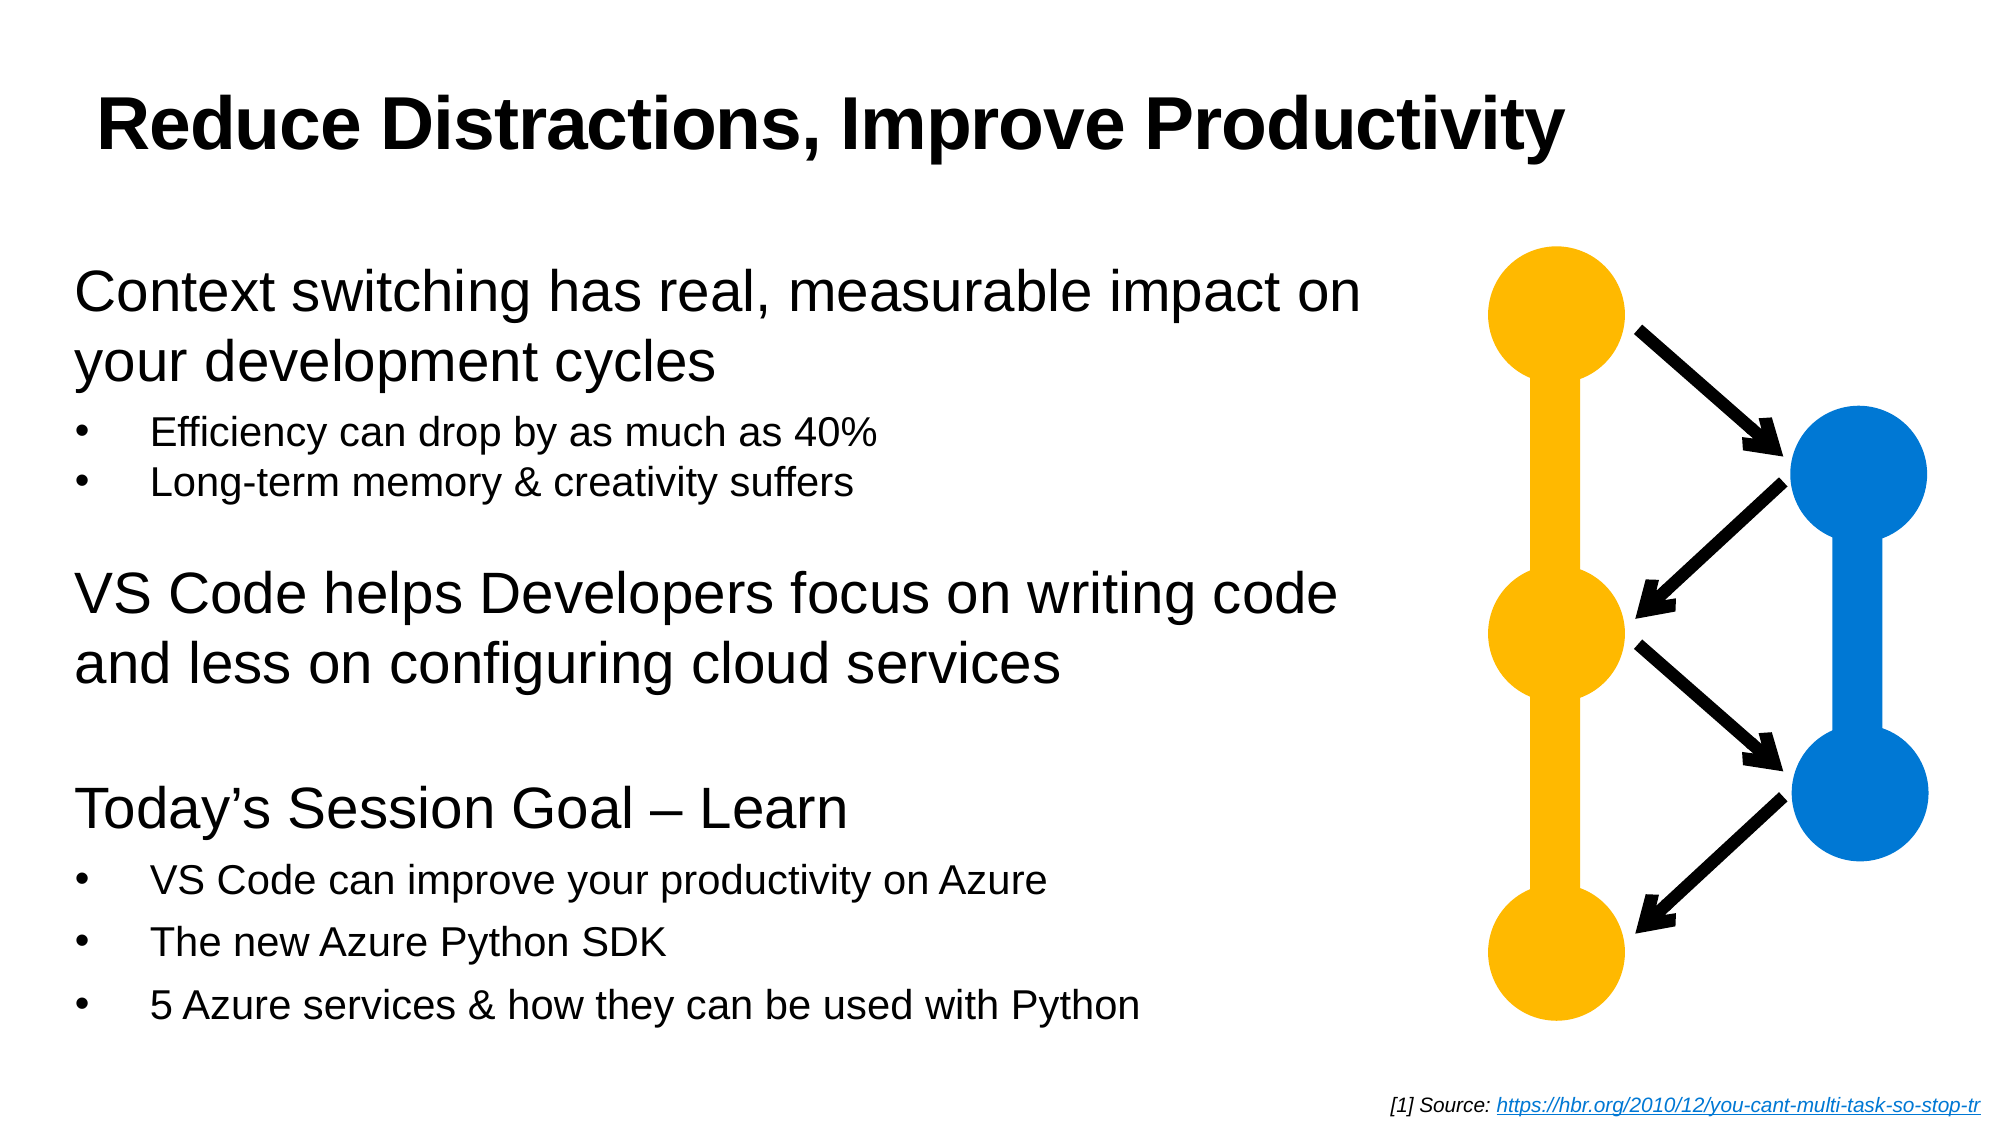

# Reduce Distractions, Improve Productivity
Context switching has real, measurable impact on your development cycles
Efficiency can drop by as much as 40%
Long-term memory & creativity suffers

VS Code helps Developers focus on writing code and less on configuring cloud services

Today’s Session Goal – Learn
VS Code can improve your productivity on Azure
The new Azure Python SDK
5 Azure services & how they can be used with Python

y

[1] Source: https://hbr.org/2010/12/you-cant-multi-task-so-stop-tr